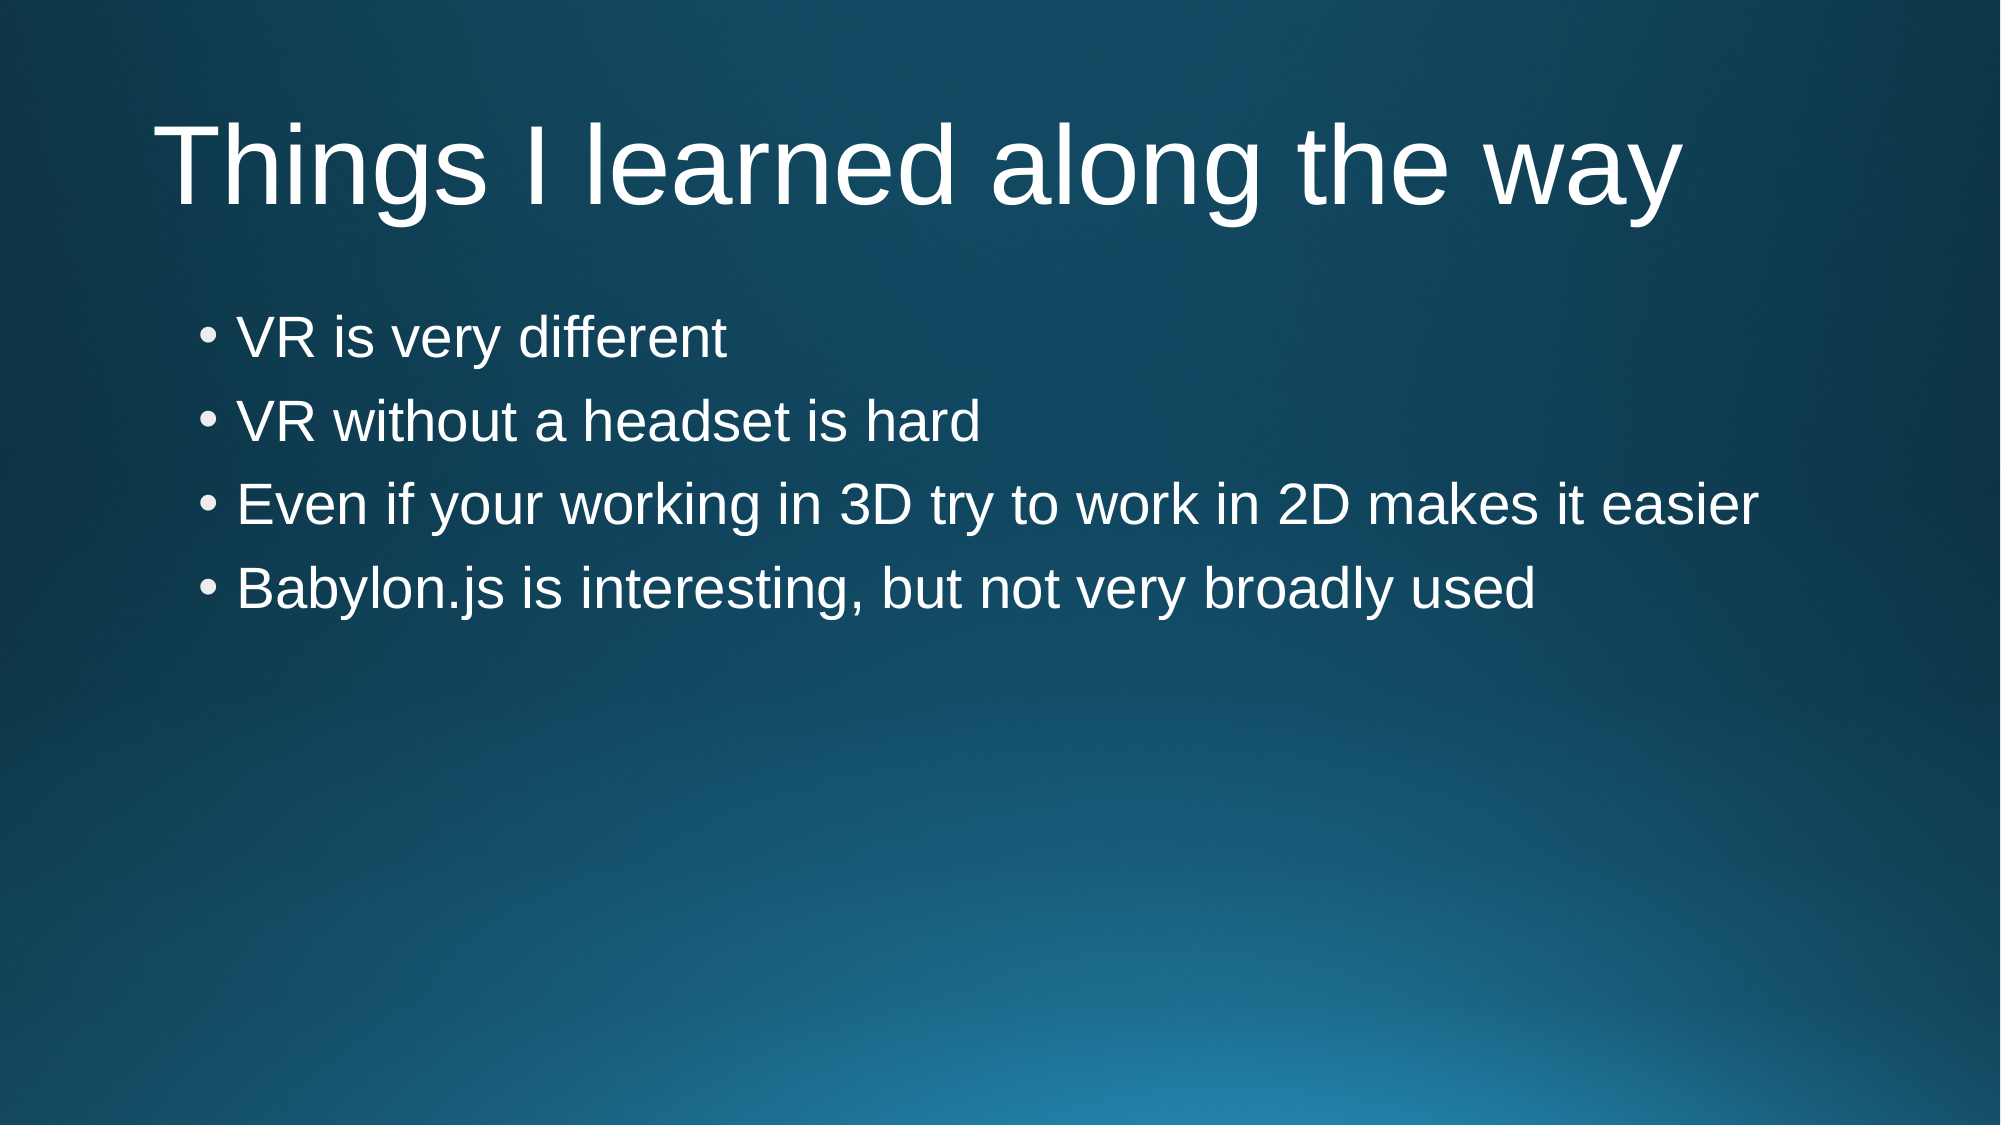

# Things I learned along the way
VR is very different
VR without a headset is hard
Even if your working in 3D try to work in 2D makes it easier
Babylon.js is interesting, but not very broadly used